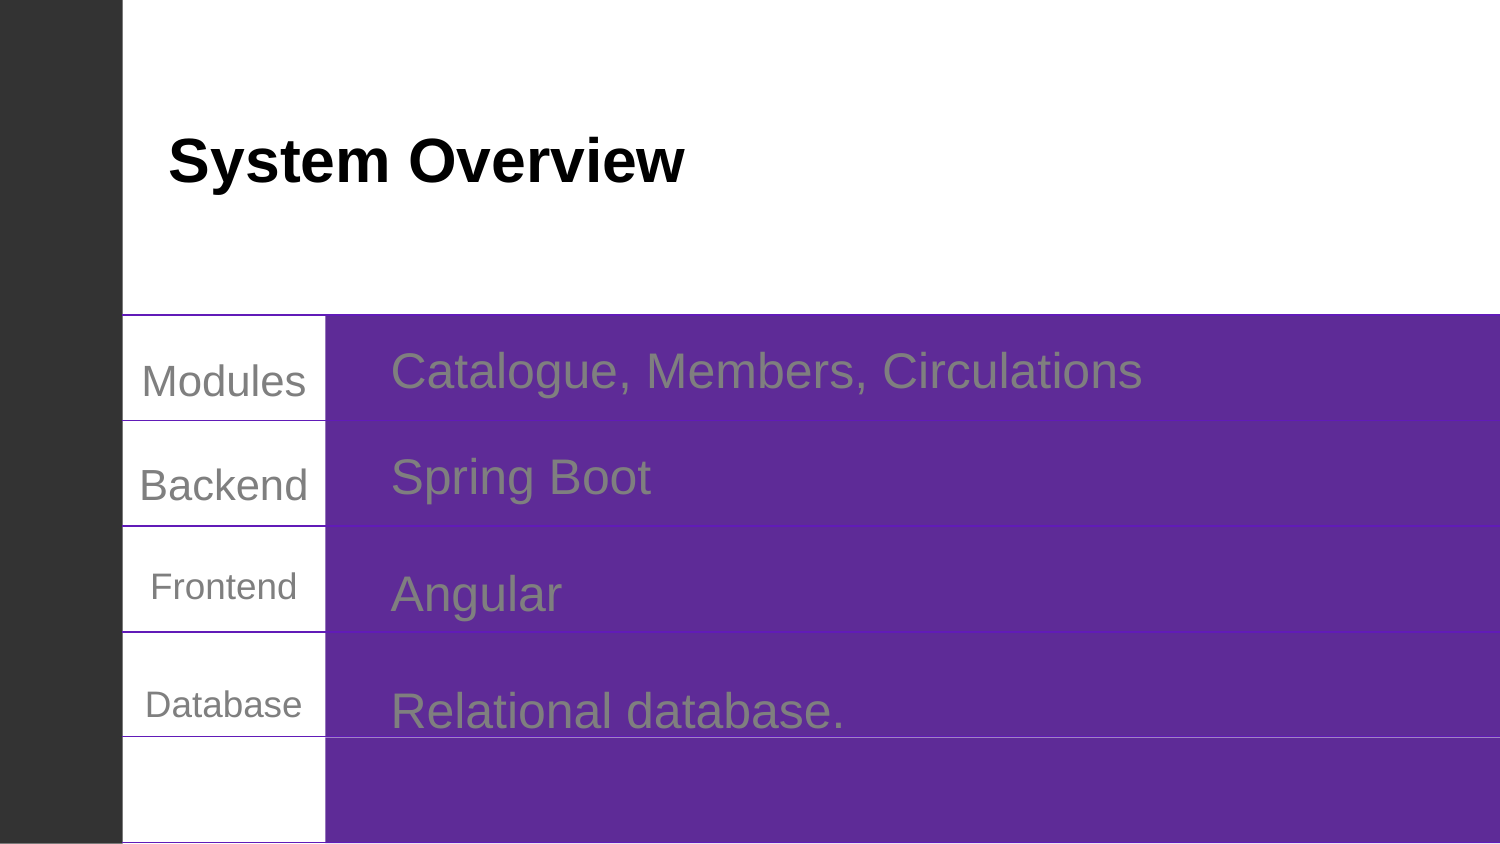

# System Overview
Catalogue, Members, Circulations
Modules

Spring Boot
Backend
Angular
Frontend
Relational database.
Database